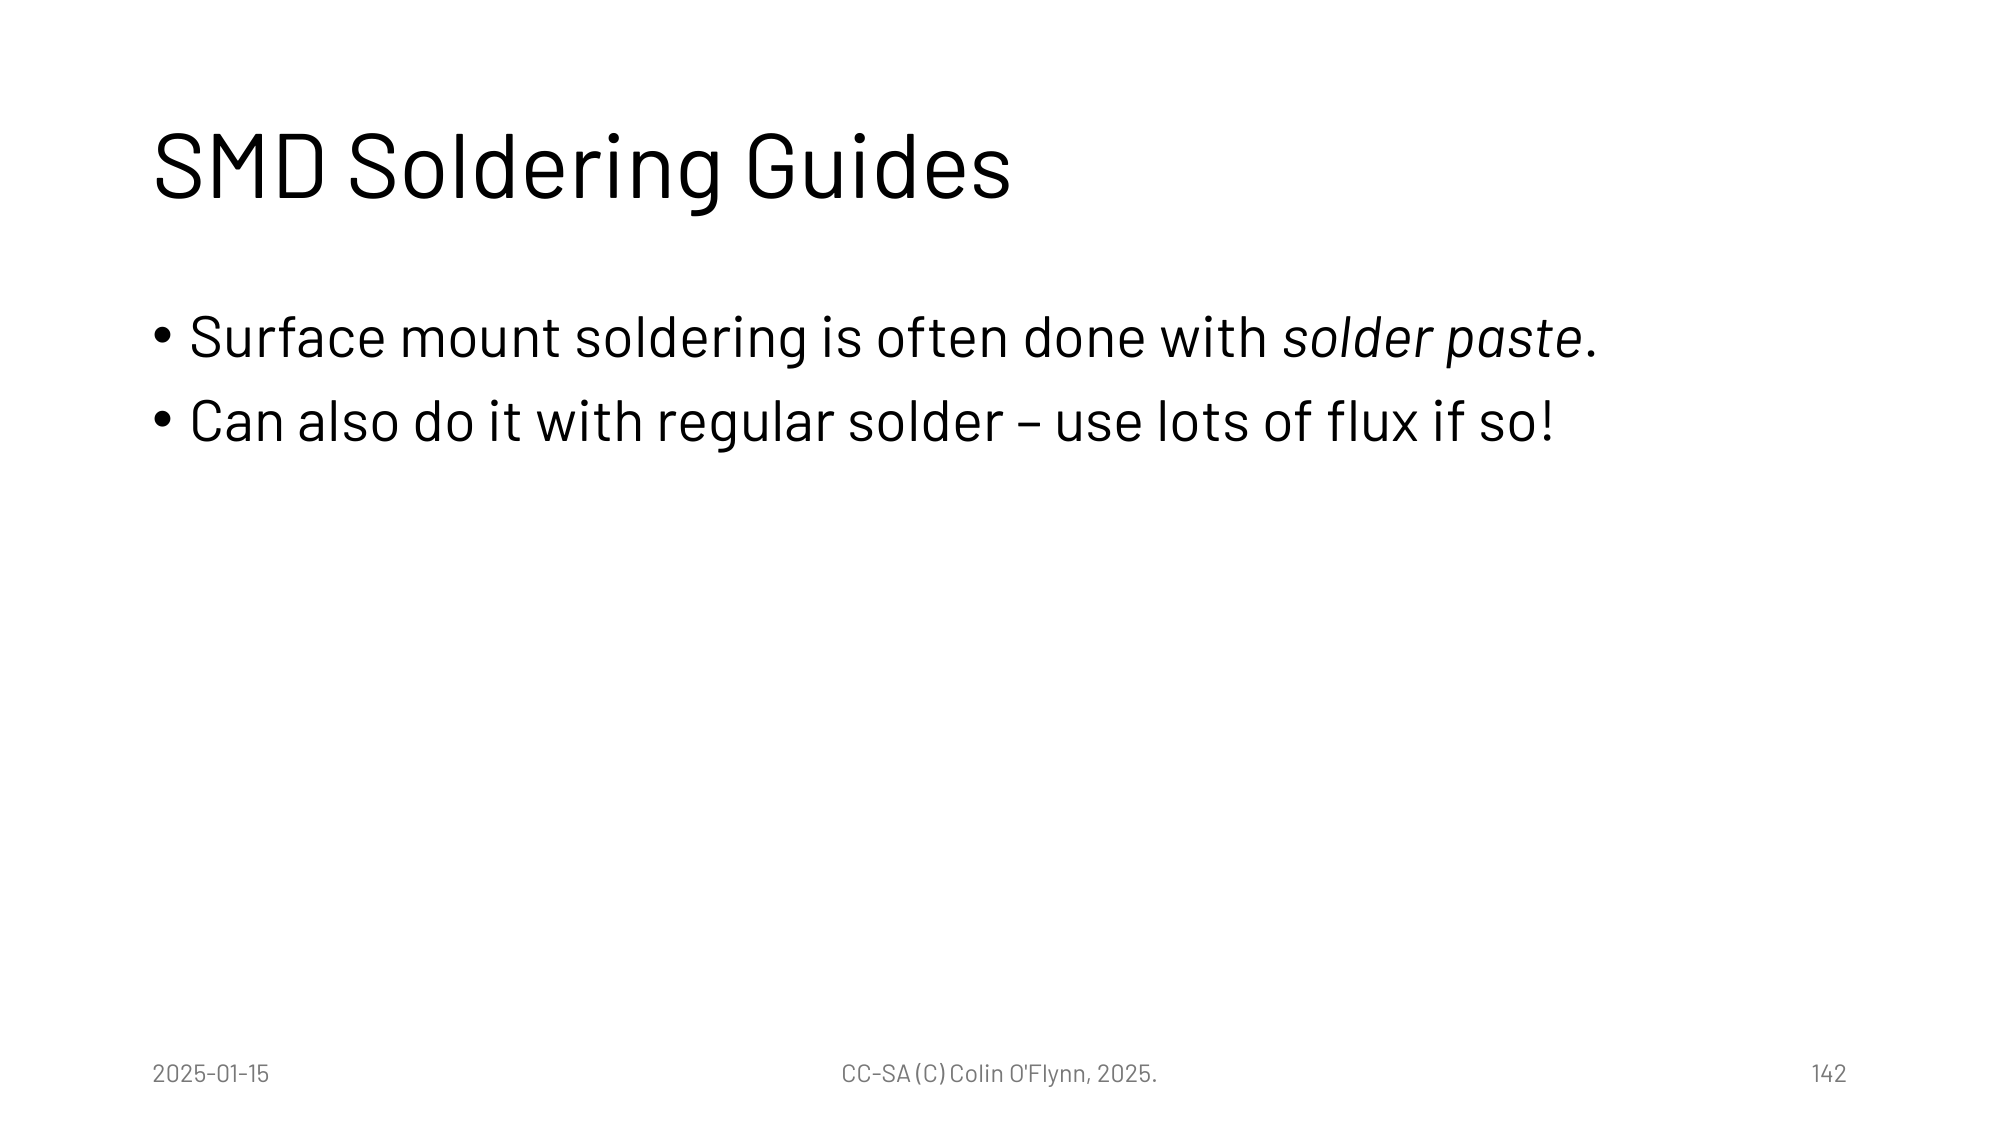

# SMD Soldering Guides
Surface mount soldering is often done with solder paste.
Can also do it with regular solder – use lots of flux if so!
2025-01-15
CC-SA (C) Colin O'Flynn, 2025.
142